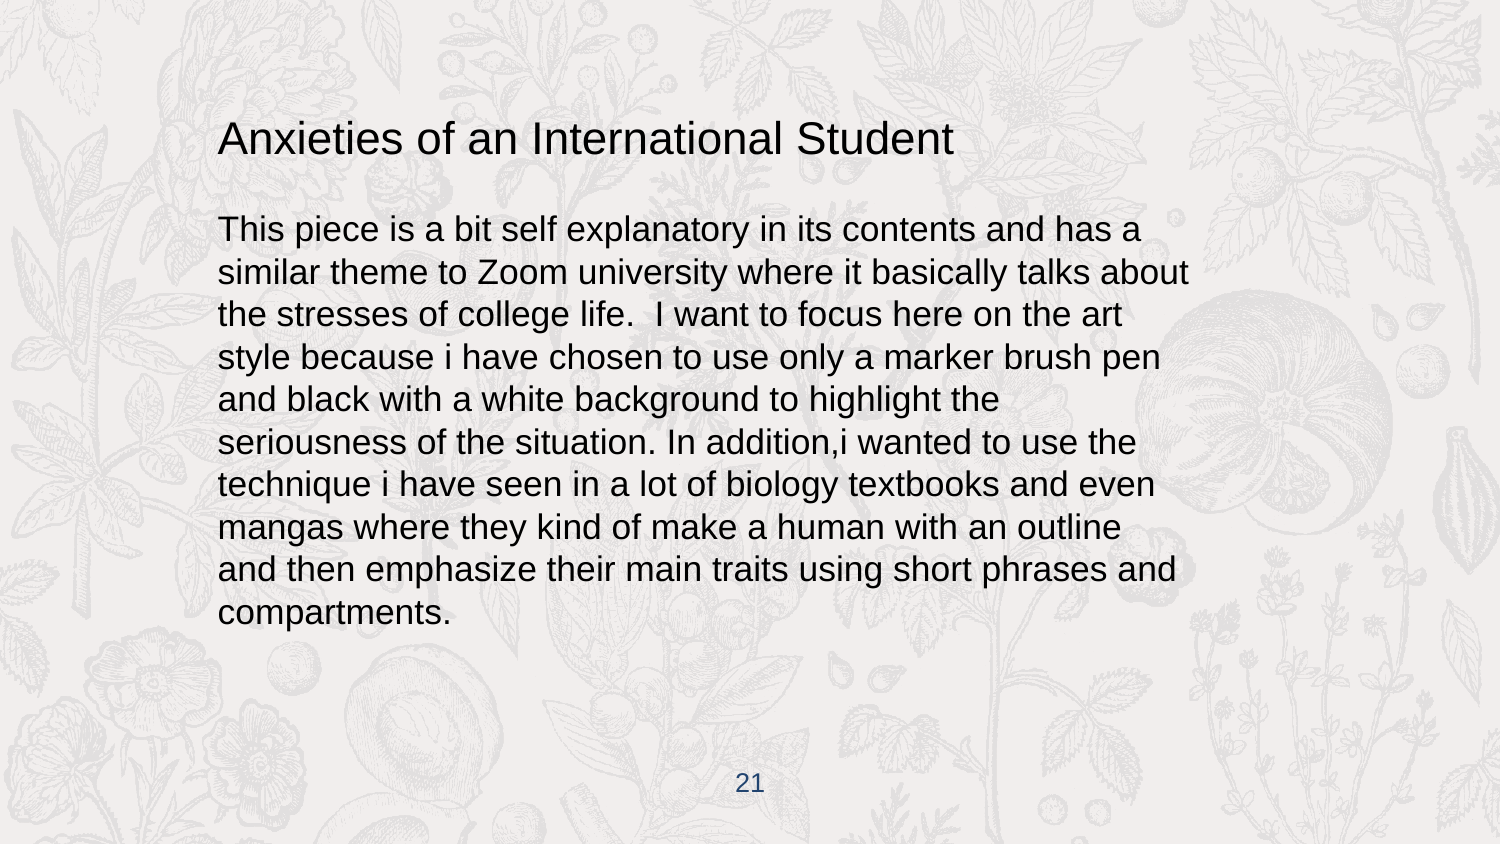

Anxieties of an International Student

This piece is a bit self explanatory in its contents and has a similar theme to Zoom university where it basically talks about the stresses of college life.  I want to focus here on the art style because i have chosen to use only a marker brush pen and black with a white background to highlight the seriousness of the situation. In addition,i wanted to use the technique i have seen in a lot of biology textbooks and even mangas where they kind of make a human with an outline and then emphasize their main traits using short phrases and compartments.
21